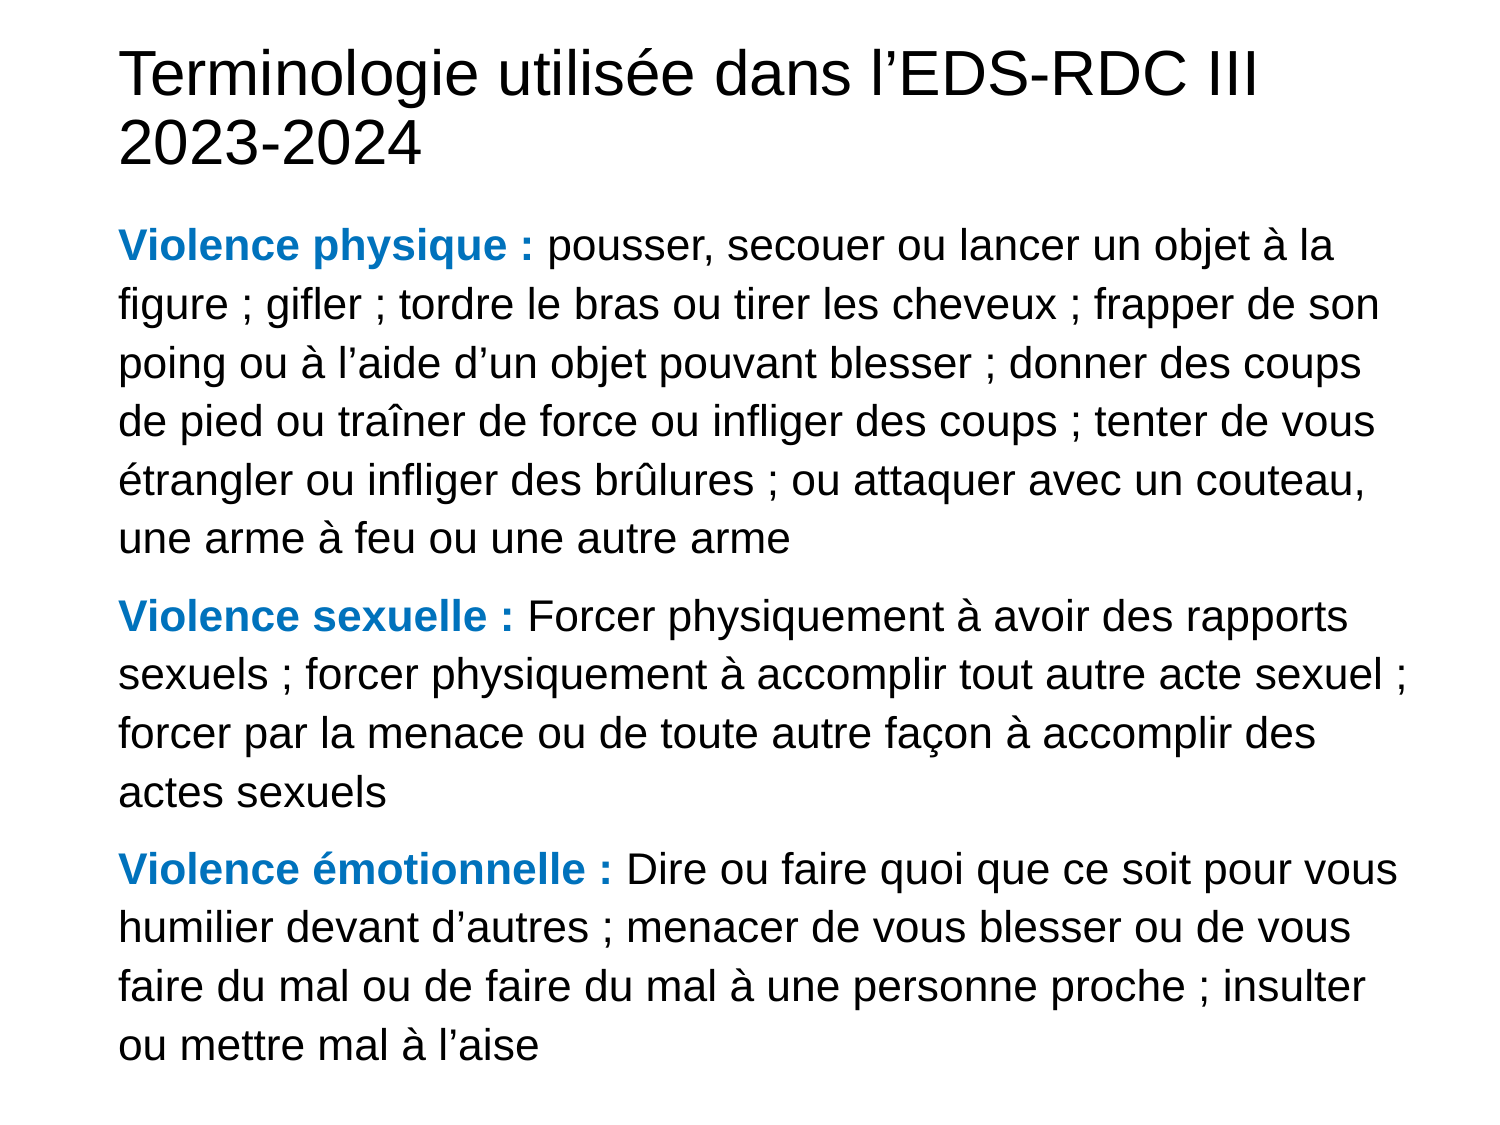

# Terminologie utilisée dans l’EDS-RDC III 2023-2024
Violence physique : pousser, secouer ou lancer un objet à la figure ; gifler ; tordre le bras ou tirer les cheveux ; frapper de son poing ou à l’aide d’un objet pouvant blesser ; donner des coups de pied ou traîner de force ou infliger des coups ; tenter de vous étrangler ou infliger des brûlures ; ou attaquer avec un couteau, une arme à feu ou une autre arme
Violence sexuelle : Forcer physiquement à avoir des rapports sexuels ; forcer physiquement à accomplir tout autre acte sexuel ; forcer par la menace ou de toute autre façon à accomplir des actes sexuels
Violence émotionnelle : Dire ou faire quoi que ce soit pour vous humilier devant d’autres ; menacer de vous blesser ou de vous faire du mal ou de faire du mal à une personne proche ; insulter ou mettre mal à l’aise